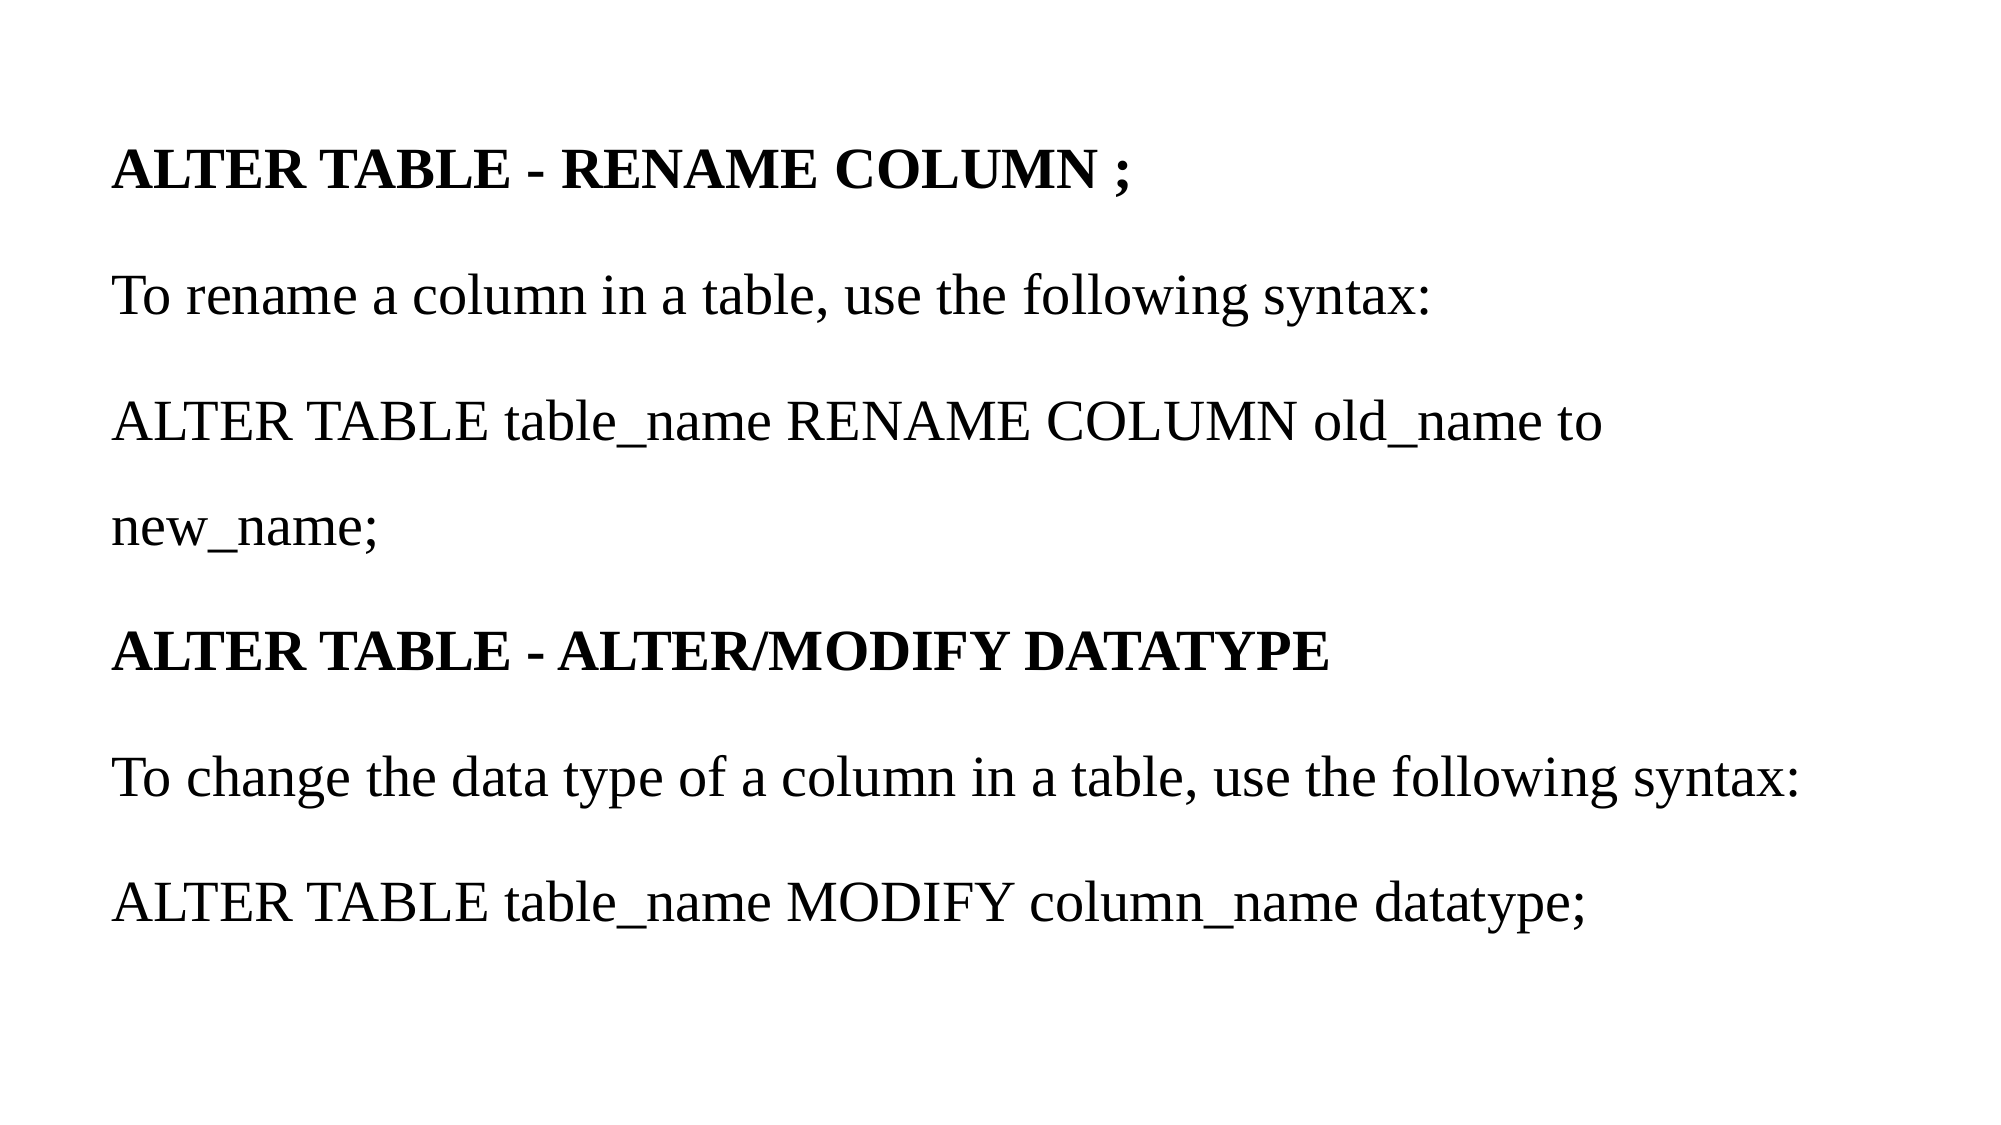

ALTER TABLE - RENAME COLUMN ;
To rename a column in a table, use the following syntax:
ALTER TABLE table_name RENAME COLUMN old_name to new_name;
ALTER TABLE - ALTER/MODIFY DATATYPE
To change the data type of a column in a table, use the following syntax:
ALTER TABLE table_name MODIFY column_name datatype;